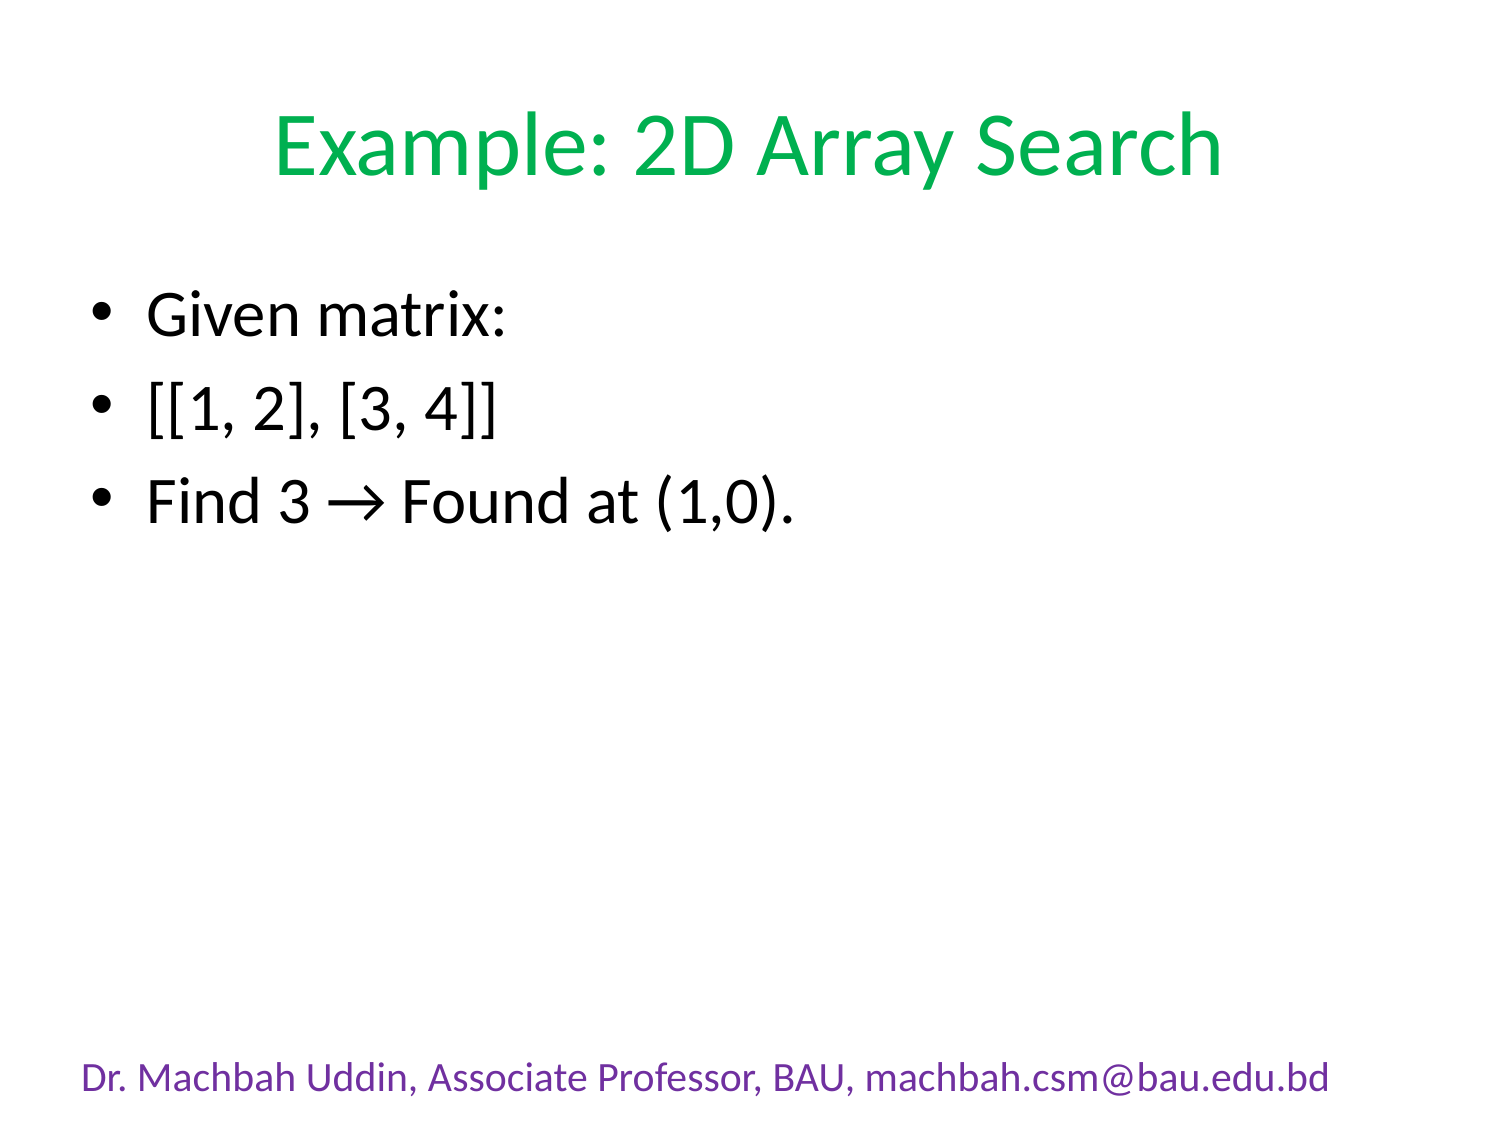

# Example: 2D Array Search
Given matrix:
[[1, 2], [3, 4]]
Find 3 → Found at (1,0).